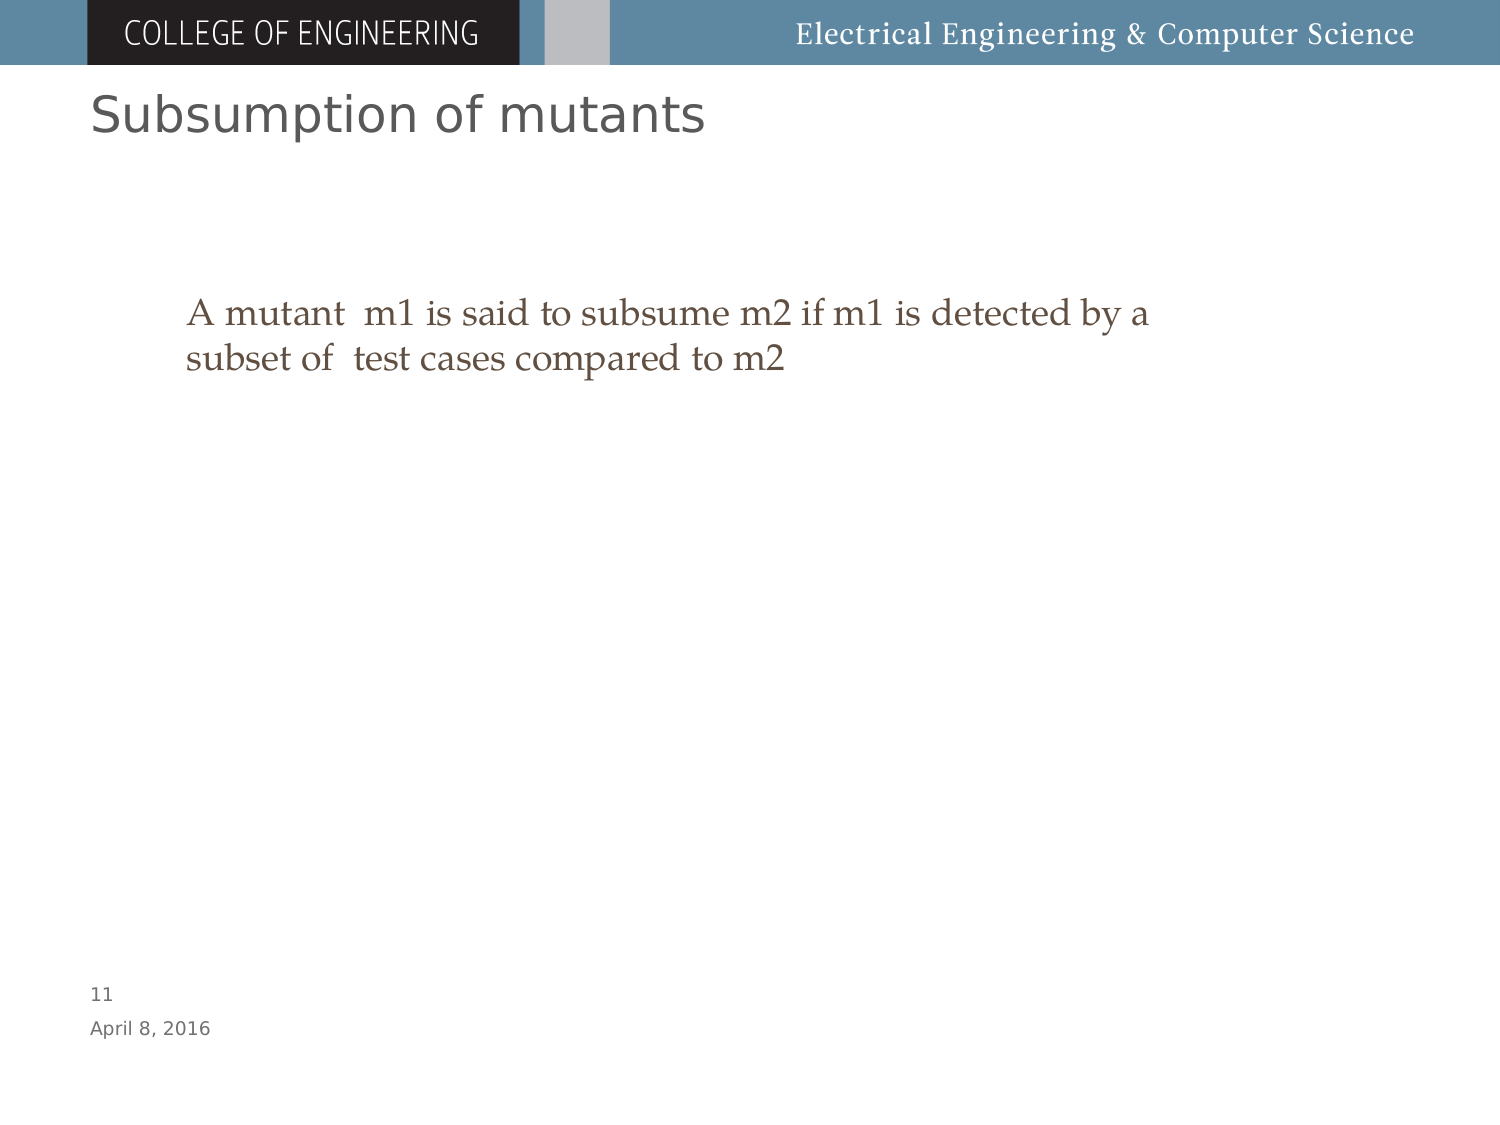

# Subsumption of mutants
A mutant  m1 is said to subsume m2 if m1 is detected by a subset of  test cases compared to m2
11
April 8, 2016